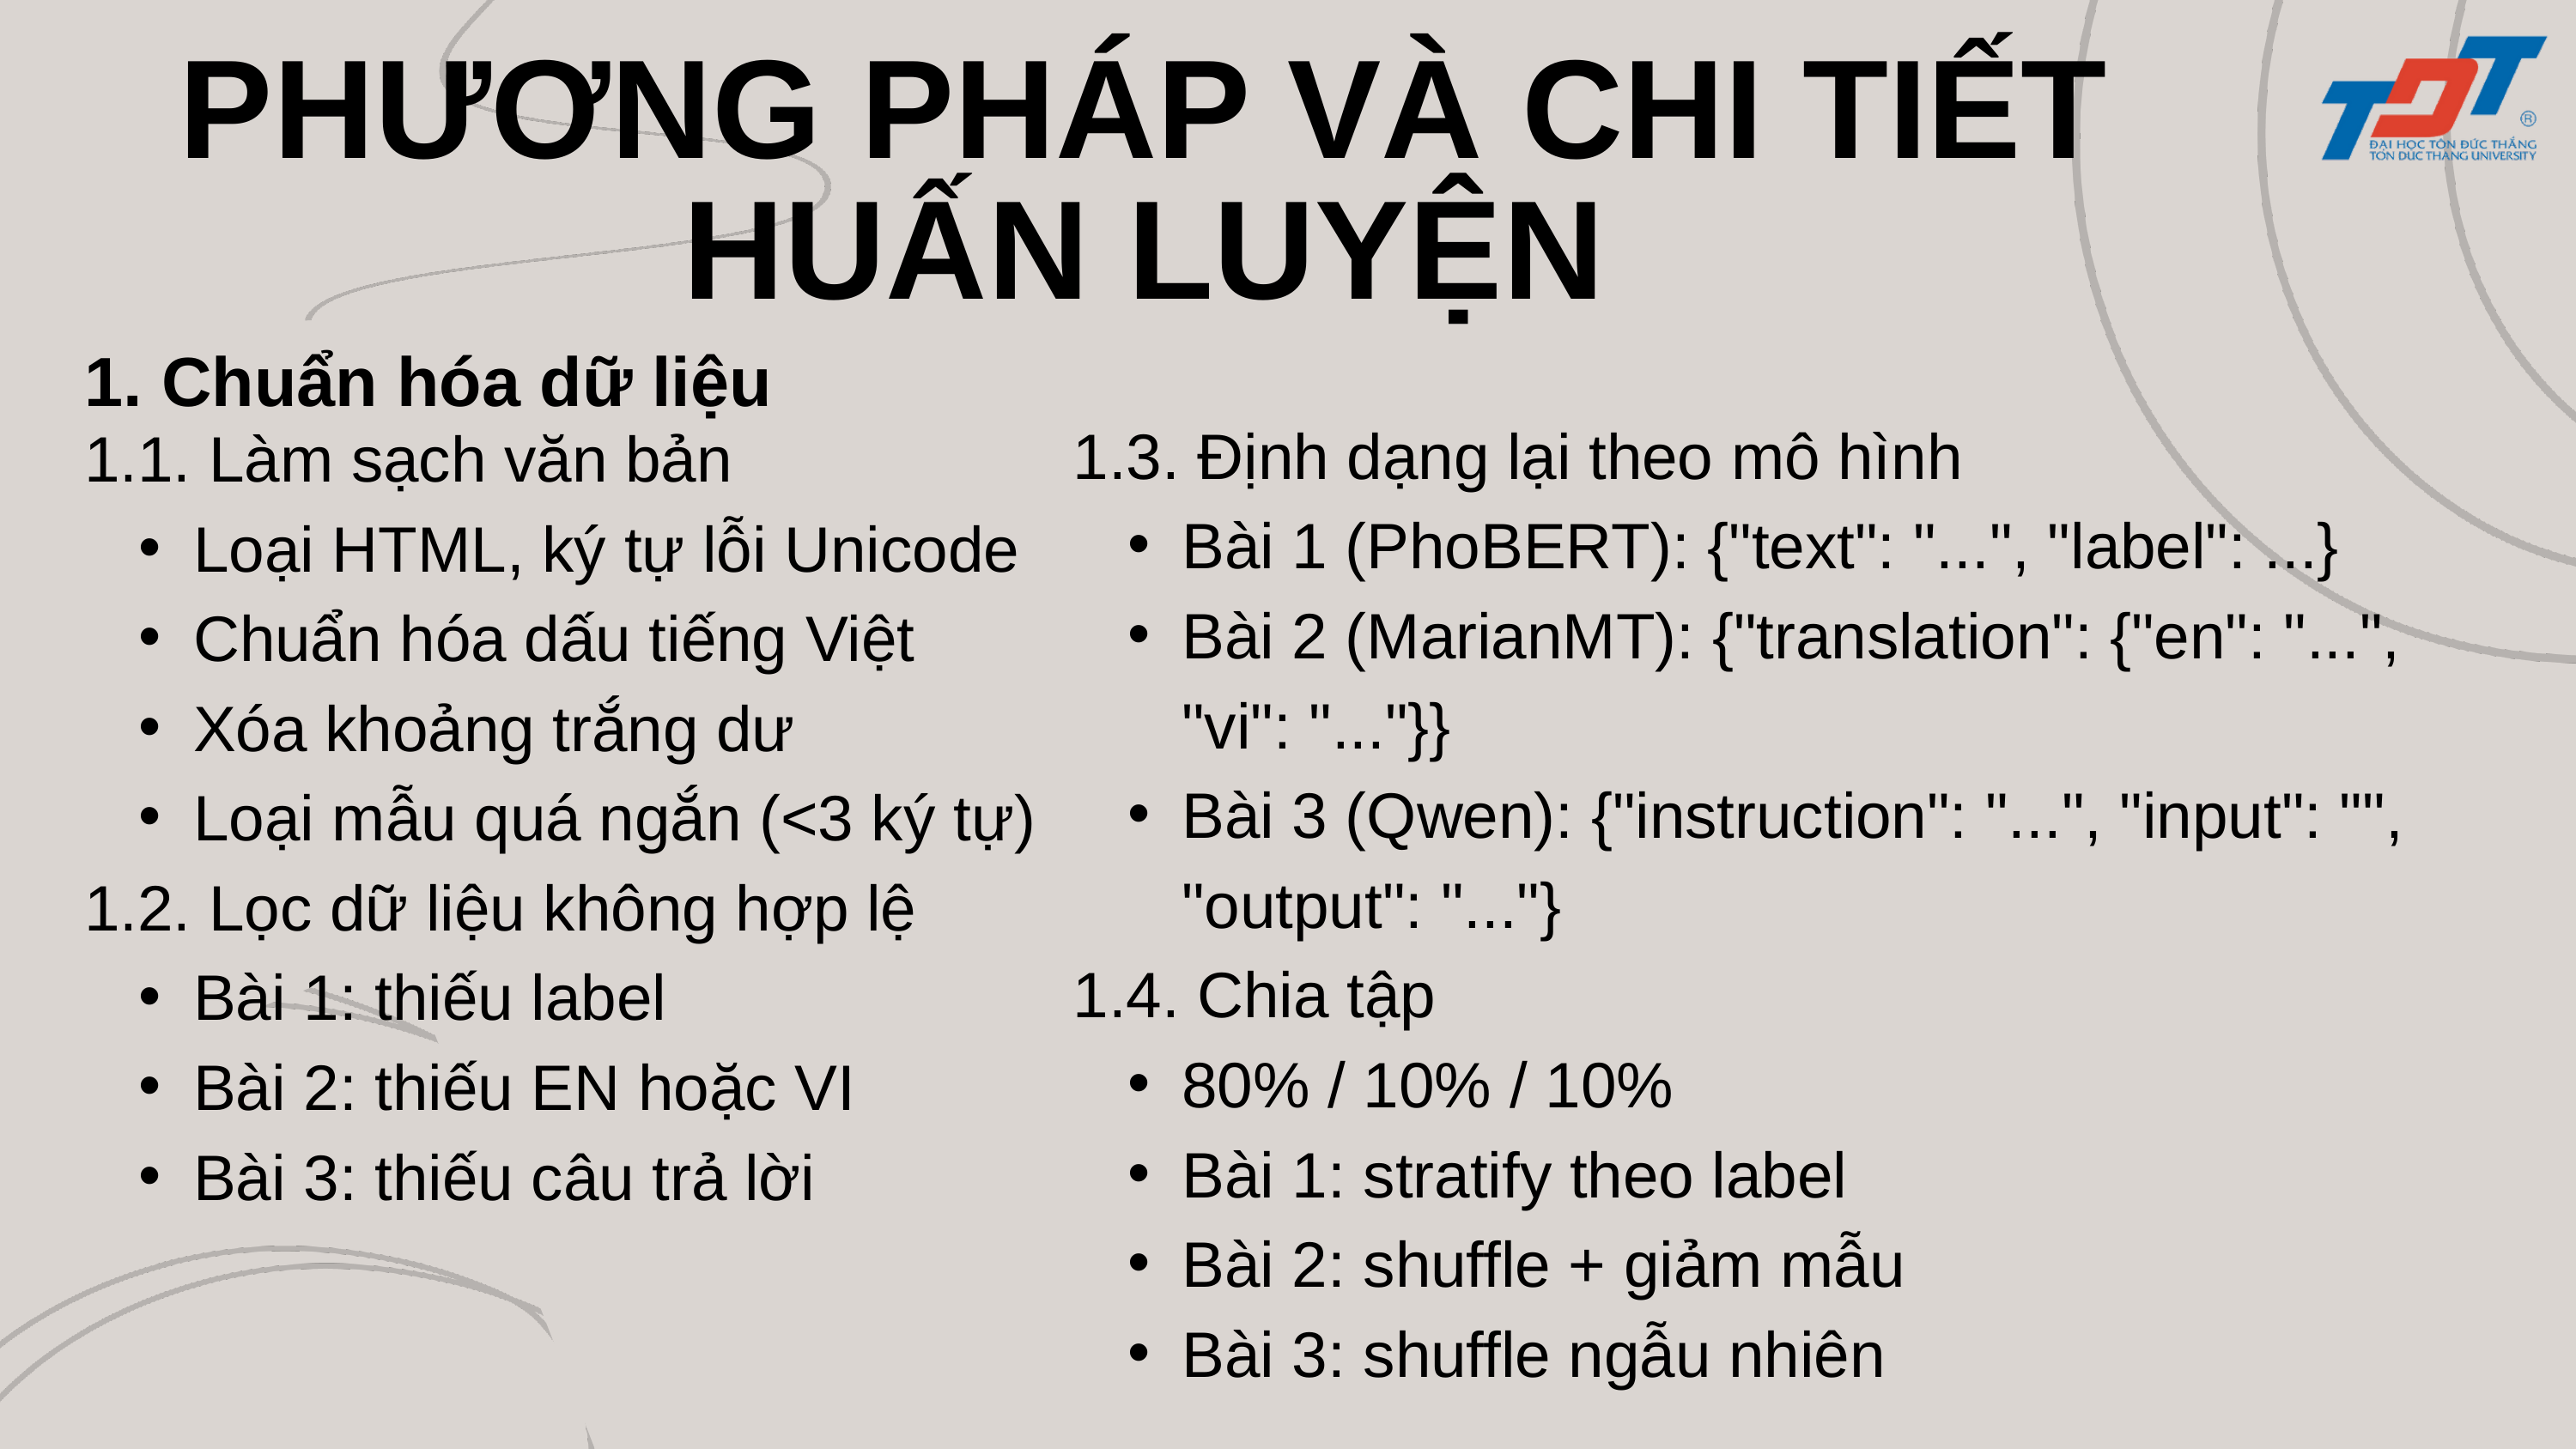

PHƯƠNG PHÁP VÀ CHI TIẾT HUẤN LUYỆN
1. Chuẩn hóa dữ liệu
1.3. Định dạng lại theo mô hình
Bài 1 (PhoBERT): {"text": "...", "label": ...}
Bài 2 (MarianMT): {"translation": {"en": "...", "vi": "..."}}
Bài 3 (Qwen): {"instruction": "...", "input": "", "output": "..."}
1.4. Chia tập
80% / 10% / 10%
Bài 1: stratify theo label
Bài 2: shuffle + giảm mẫu
Bài 3: shuffle ngẫu nhiên

1.1. Làm sạch văn bản
Loại HTML, ký tự lỗi Unicode
Chuẩn hóa dấu tiếng Việt
Xóa khoảng trắng dư
Loại mẫu quá ngắn (<3 ký tự)
1.2. Lọc dữ liệu không hợp lệ
Bài 1: thiếu label
Bài 2: thiếu EN hoặc VI
Bài 3: thiếu câu trả lời